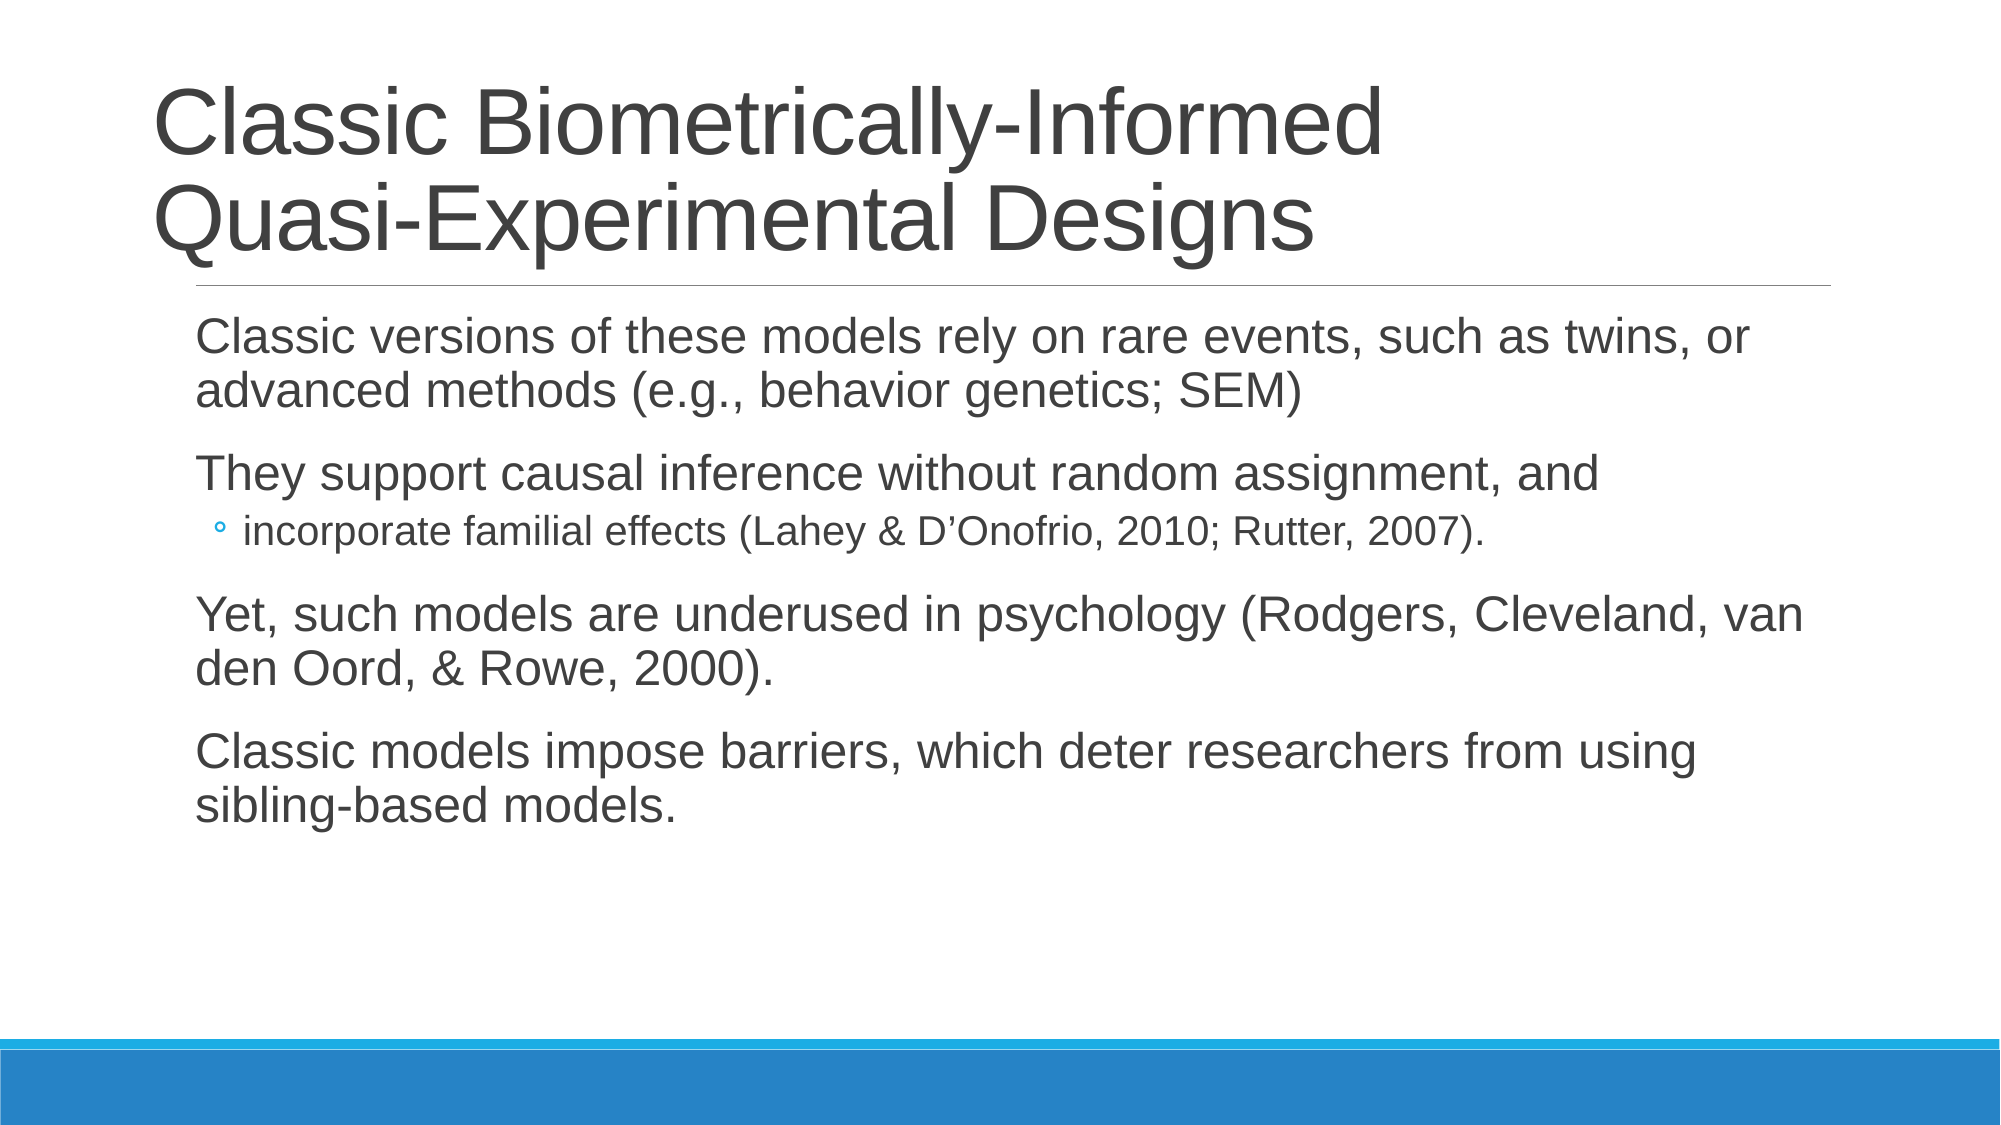

# Classic Biometrically-Informed Quasi-Experimental Designs
Classic versions of these models rely on rare events, such as twins, or advanced methods (e.g., behavior genetics; SEM)
They support causal inference without random assignment, and
incorporate familial effects (Lahey & D’Onofrio, 2010; Rutter, 2007).
Yet, such models are underused in psychology (Rodgers, Cleveland, van den Oord, & Rowe, 2000).
Classic models impose barriers, which deter researchers from using sibling-based models.